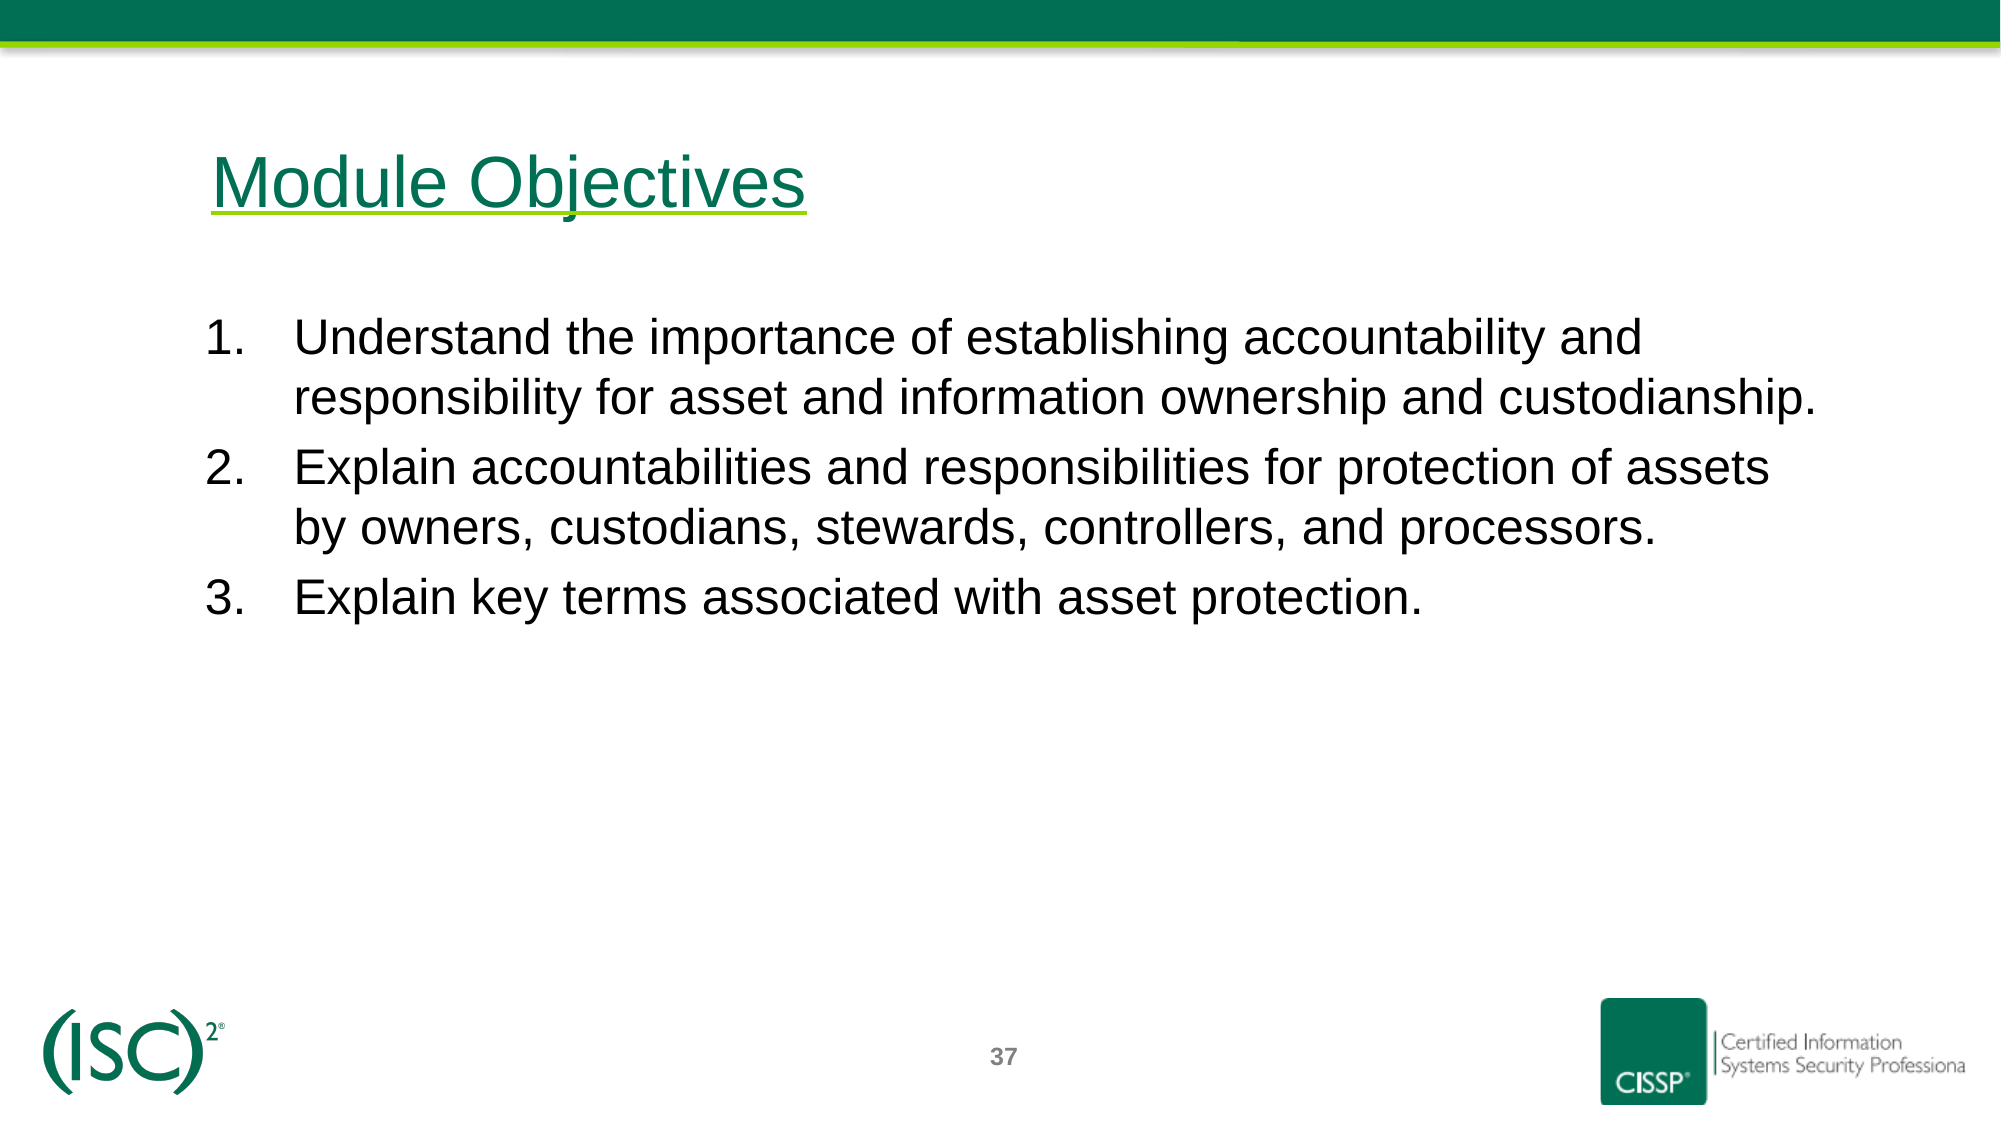

# Module Objectives
Understand the importance of establishing accountability and responsibility for asset and information ownership and custodianship.
Explain accountabilities and responsibilities for protection of assets by owners, custodians, stewards, controllers, and processors.
Explain key terms associated with asset protection.